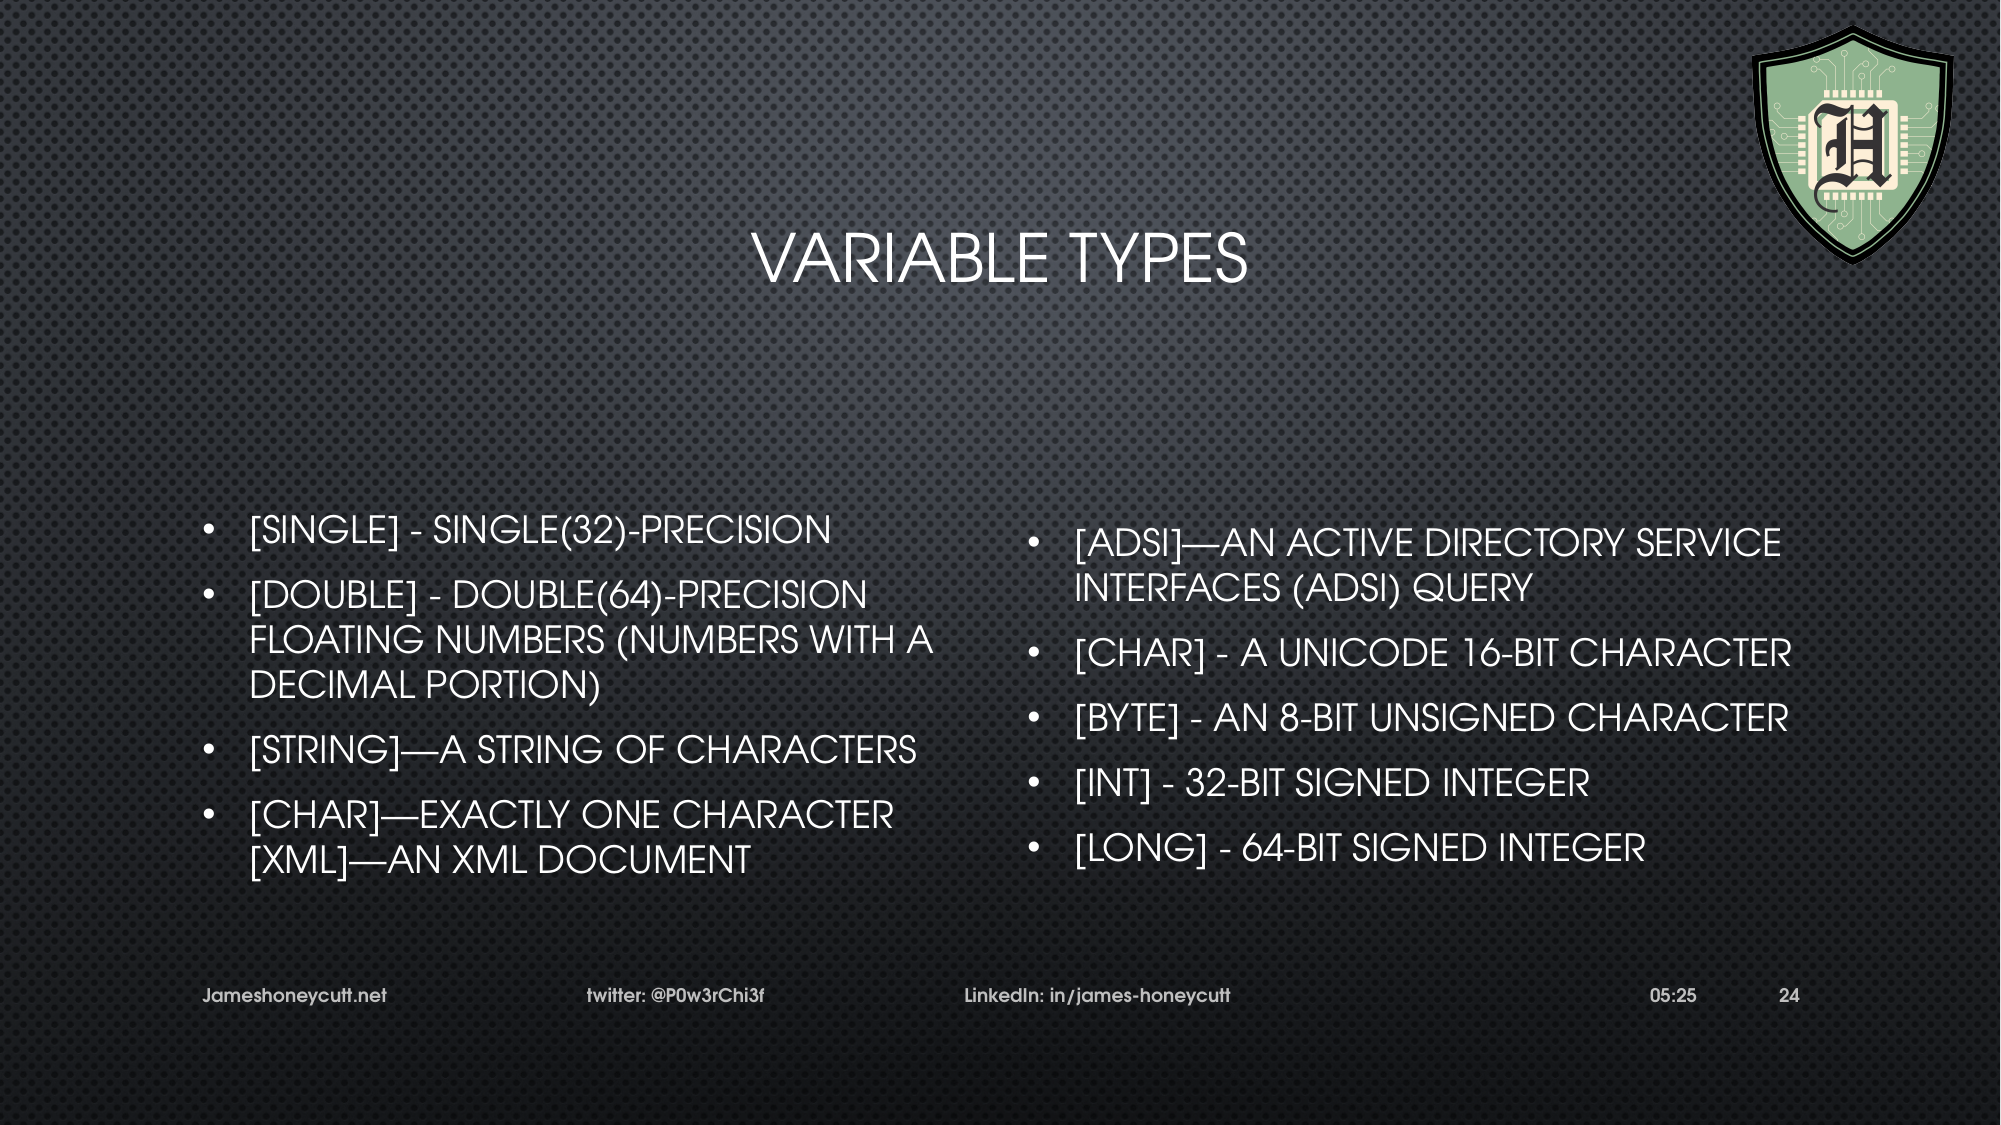

# Variable Types
[single] - Single(32)-precision
[double] - double(64)-precision floating numbers (numbers with a decimal portion)
[string]—A string of characters
[char]—Exactly one character [xml]—An XML document
[adsi]—An Active Directory Service Interfaces (ADSI) query
[char] - A Unicode 16-bit character
[byte] - An 8-bit unsigned character
[int] - 32-bit signed integer
[long] - 64-bit signed integer
Jameshoneycutt.net                                      twitter: @P0w3rChi3f                                      LinkedIn: in/james-honeycutt
05:25
24